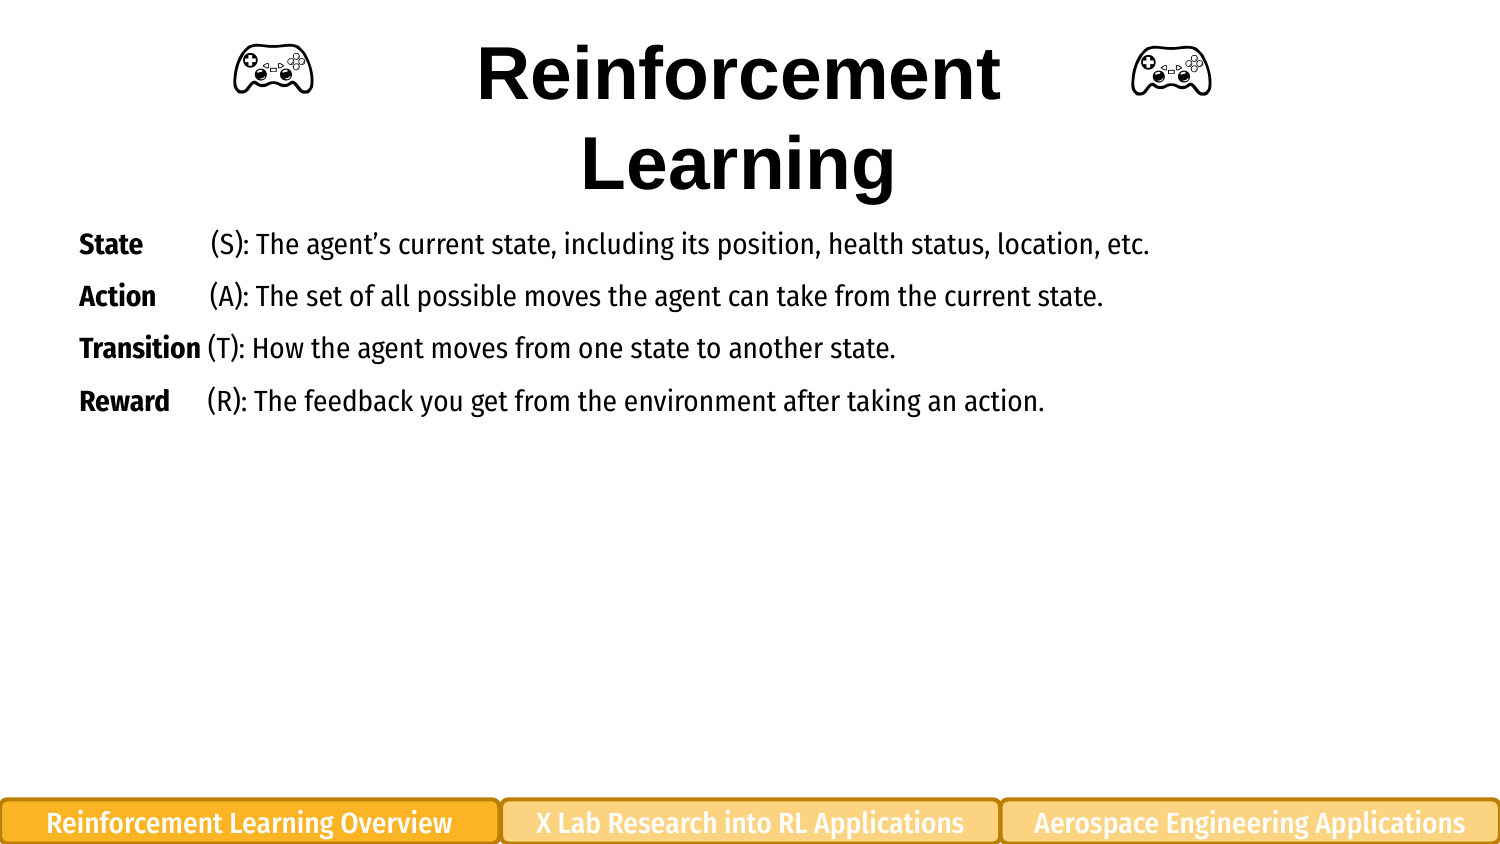

🎮
🎮
Reinforcement Learning
State          (S): The agent’s current state, including its position, health status, location, etc.
Action        (A): The set of all possible moves the agent can take from the current state.
Transition (T): How the agent moves from one state to another state.
Reward      (R): The feedback you get from the environment after taking an action.
Reinforcement Learning Overview
X Lab Research into RL Applications
Aerospace Engineering Applications